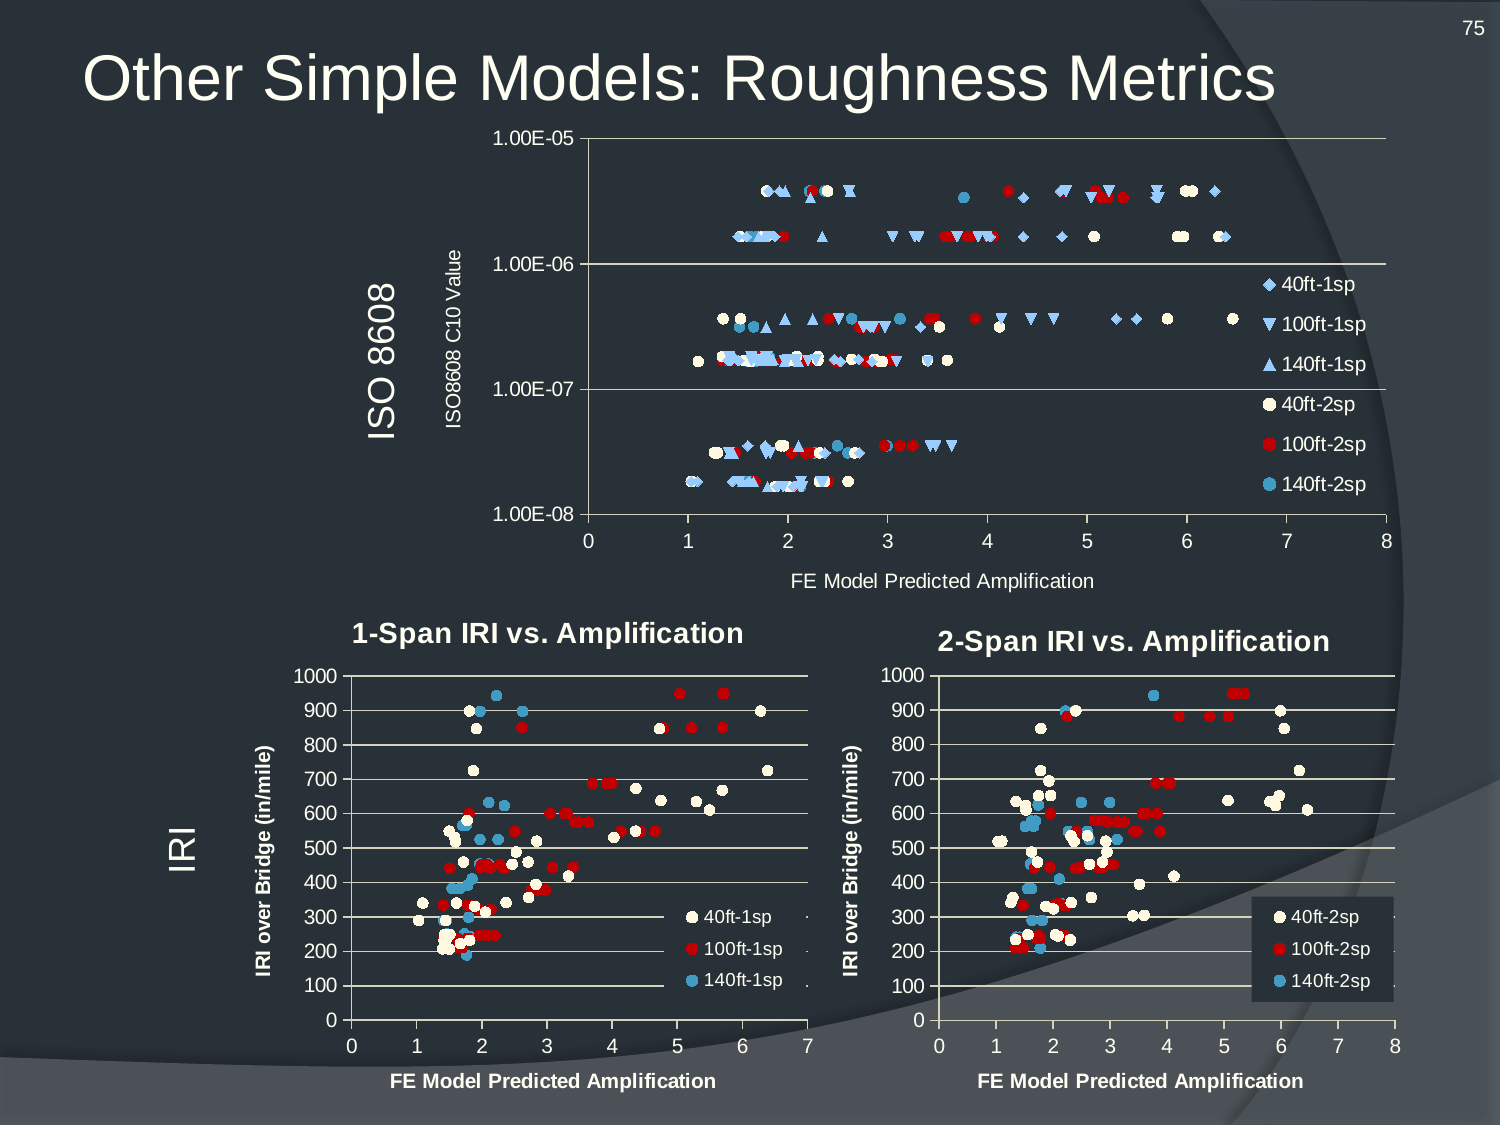

75
# Other Simple Models: Roughness Metrics

### Chart

| Category | 40ft-1sp | 100ft-1sp | 140ft-1sp | 40ft-2sp | 100ft-2sp | 140ft-2sp |
|---|---|---|---|---|---|---|
ISO 8608

### Chart: 2-Span IRI vs. Amplification

| Category | 40ft-2sp | 100ft-2sp | 140ft-2sp |
|---|---|---|---|

### Chart: 1-Span IRI vs. Amplification

| Category | 40ft-1sp | 100ft-1sp | 140ft-1sp |
|---|---|---|---|
IRI